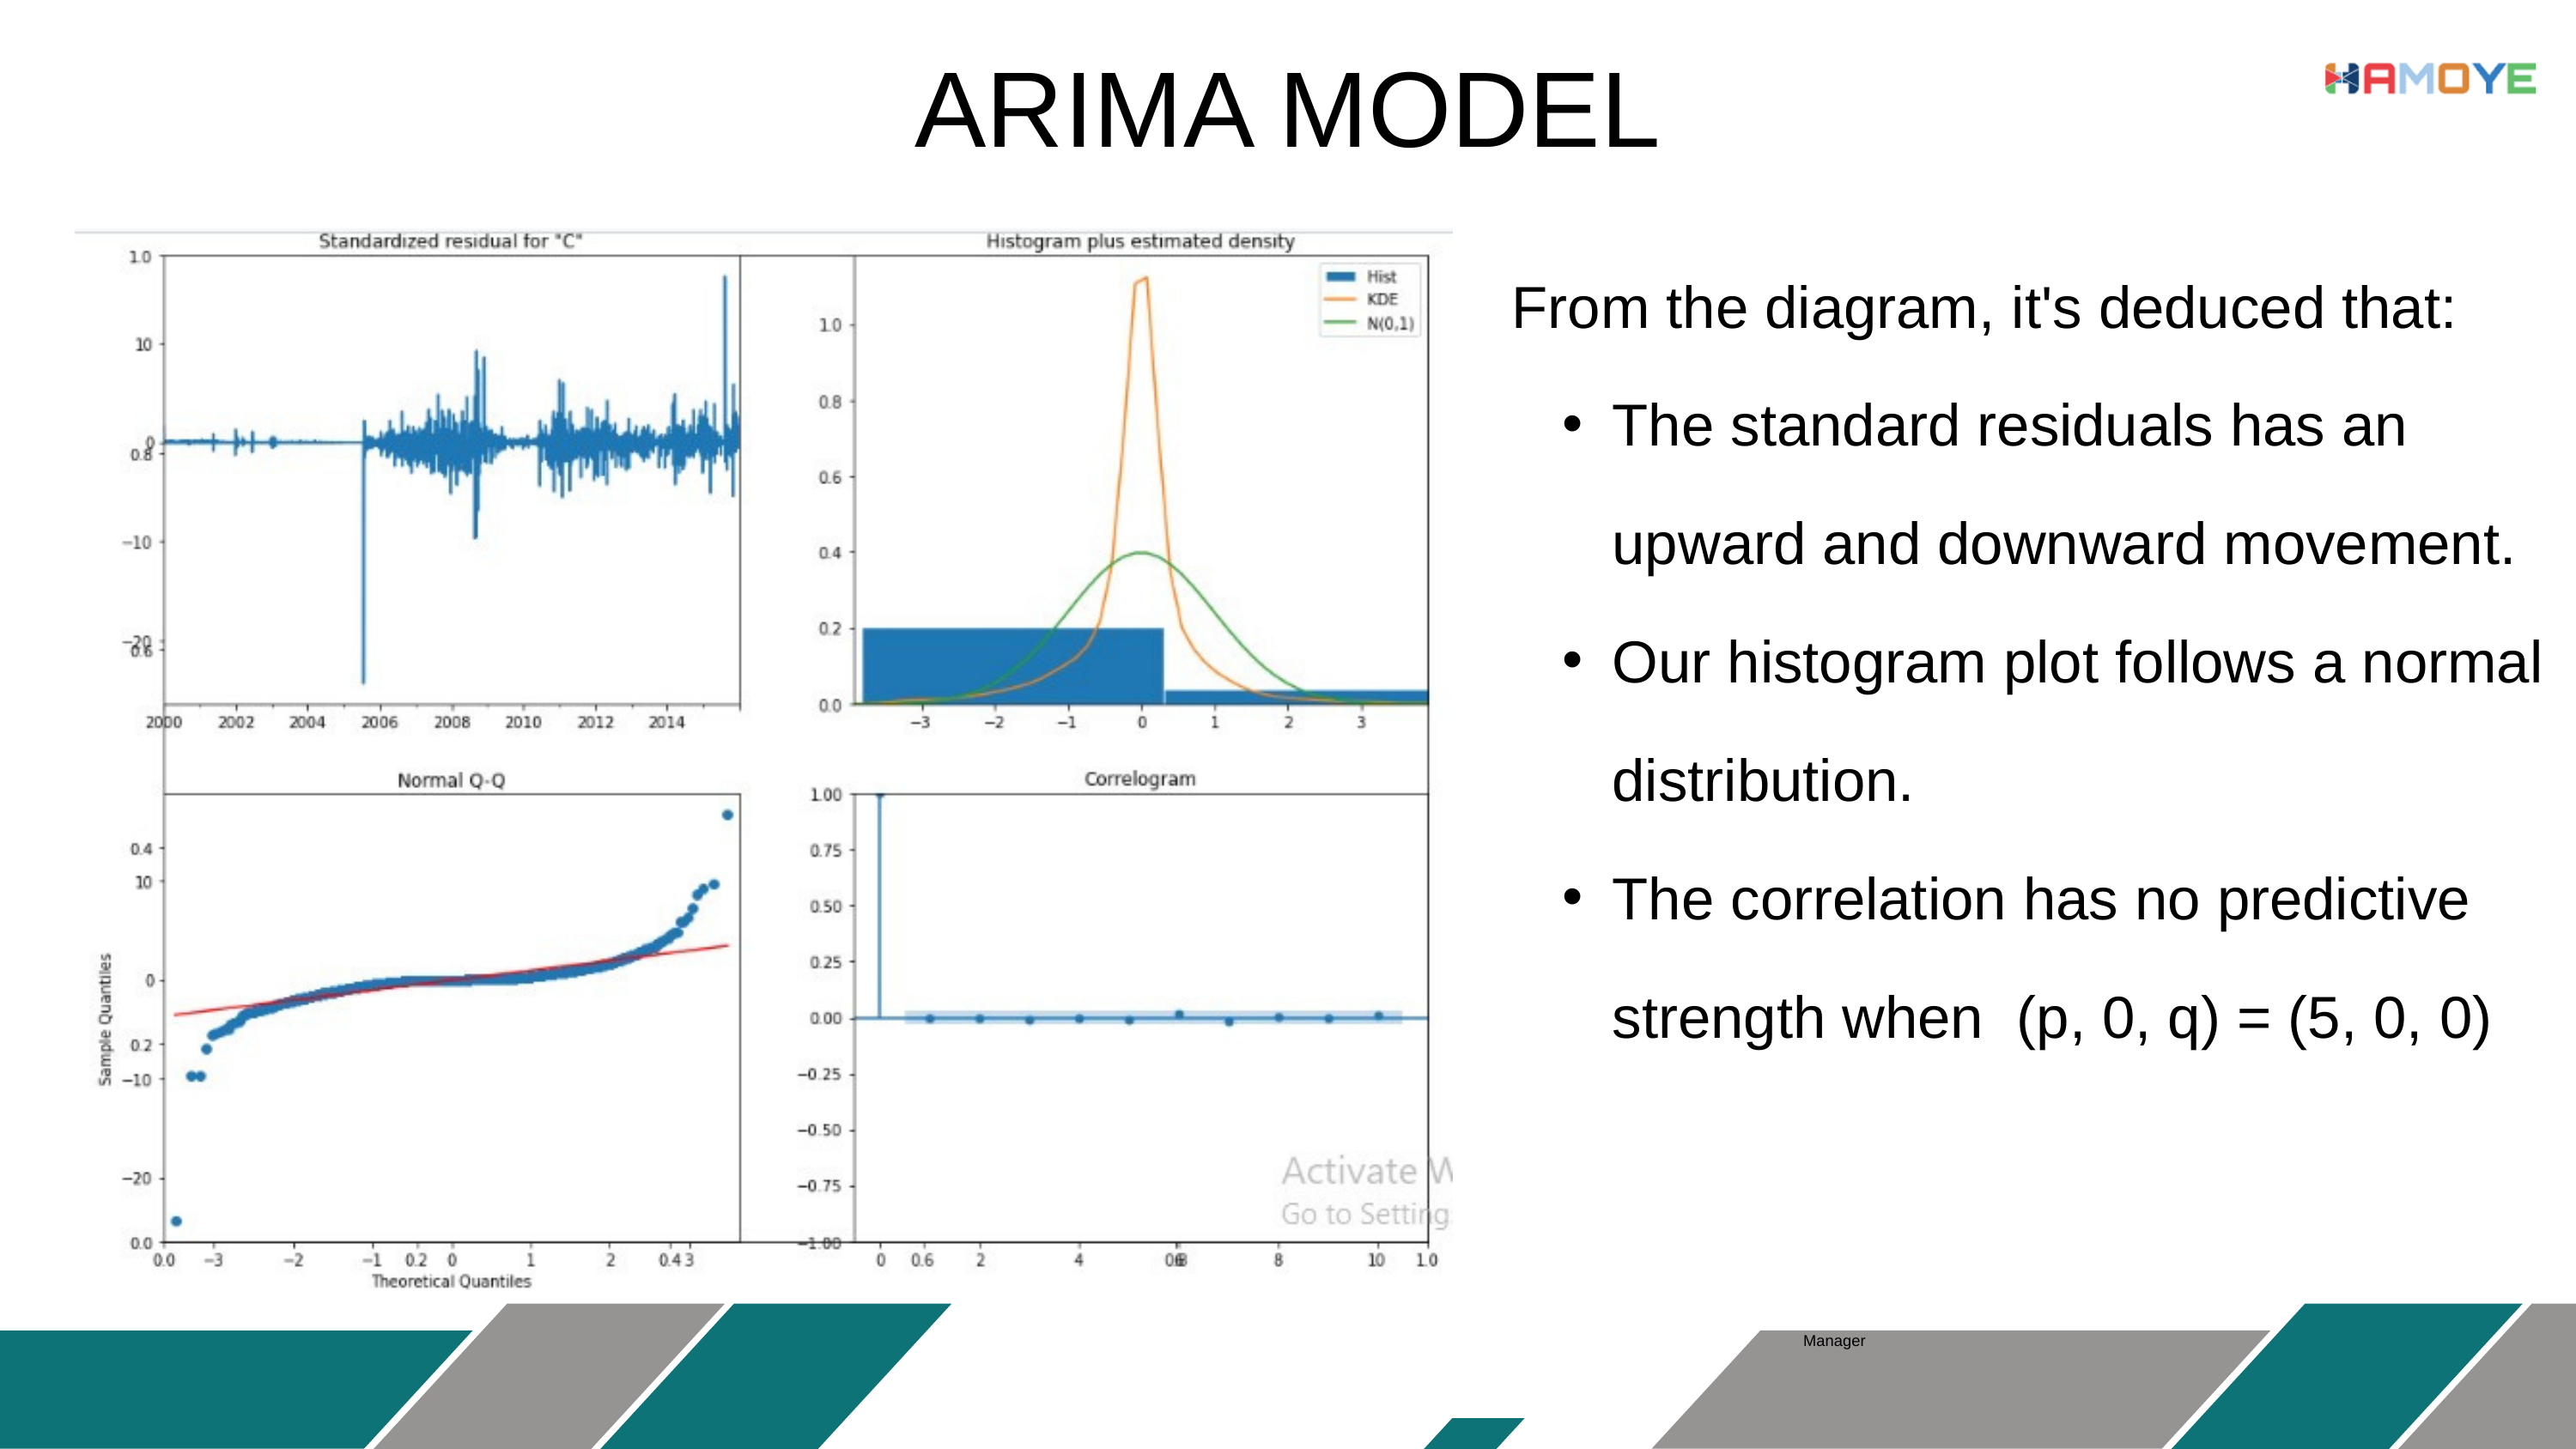

ARIMA MODEL
From the diagram, it's deduced that:
The standard residuals has an upward and downward movement.
Our histogram plot follows a normal distribution.
The correlation has no predictive strength when  (p, 0, q) = (5, 0, 0)

Manager